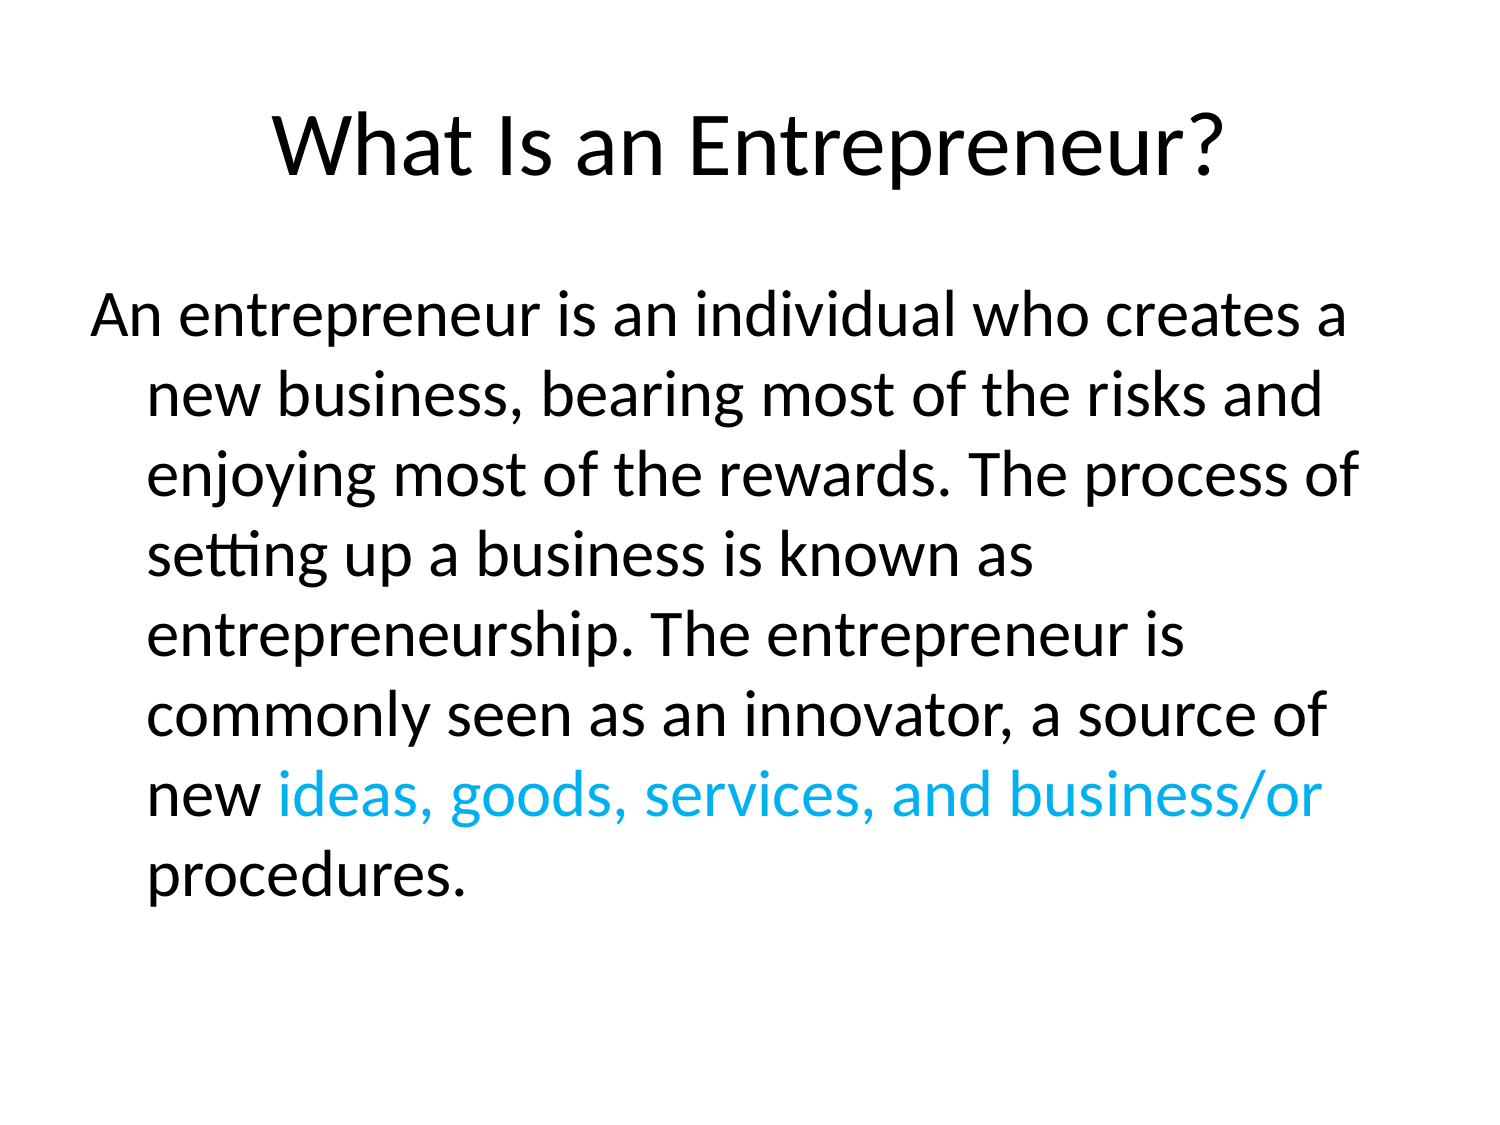

# What Is an Entrepreneur?
An entrepreneur is an individual who creates a new business, bearing most of the risks and enjoying most of the rewards. The process of setting up a business is known as entrepreneurship. The entrepreneur is commonly seen as an innovator, a source of new ideas, goods, services, and business/or procedures.